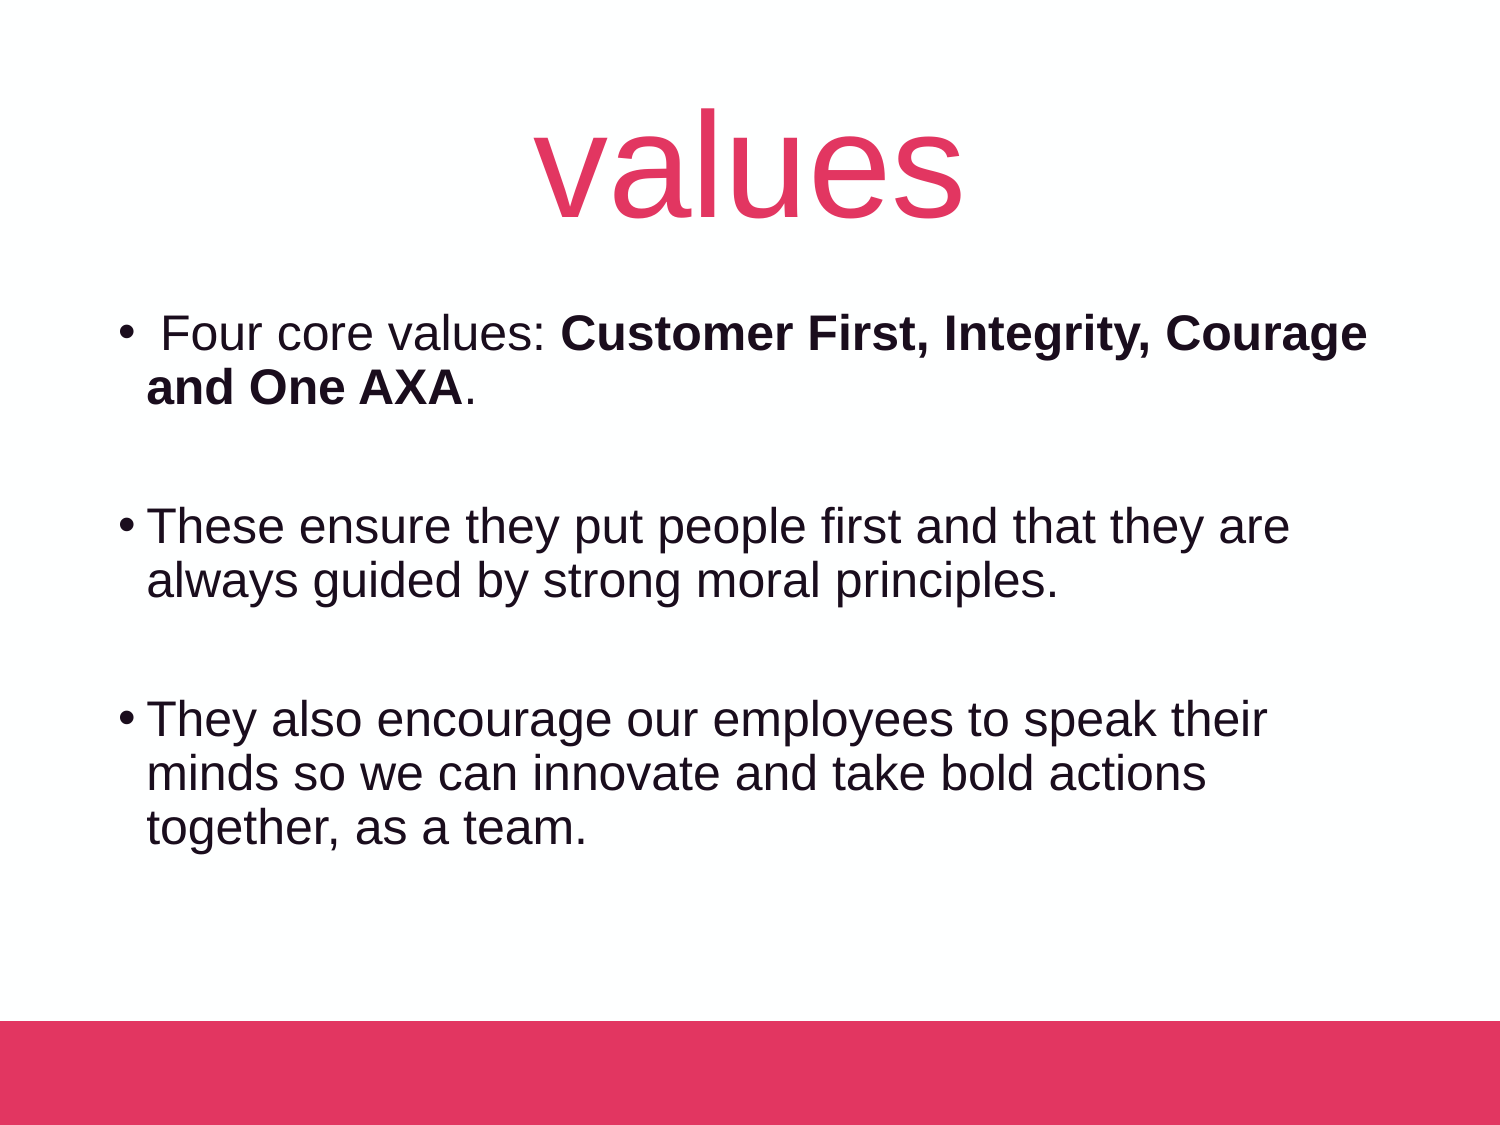

# values
 Four core values: Customer First, Integrity, Courage and One AXA.

These ensure they put people first and that they are always guided by strong moral principles.

They also encourage our employees to speak their minds so we can innovate and take bold actions together, as a team.